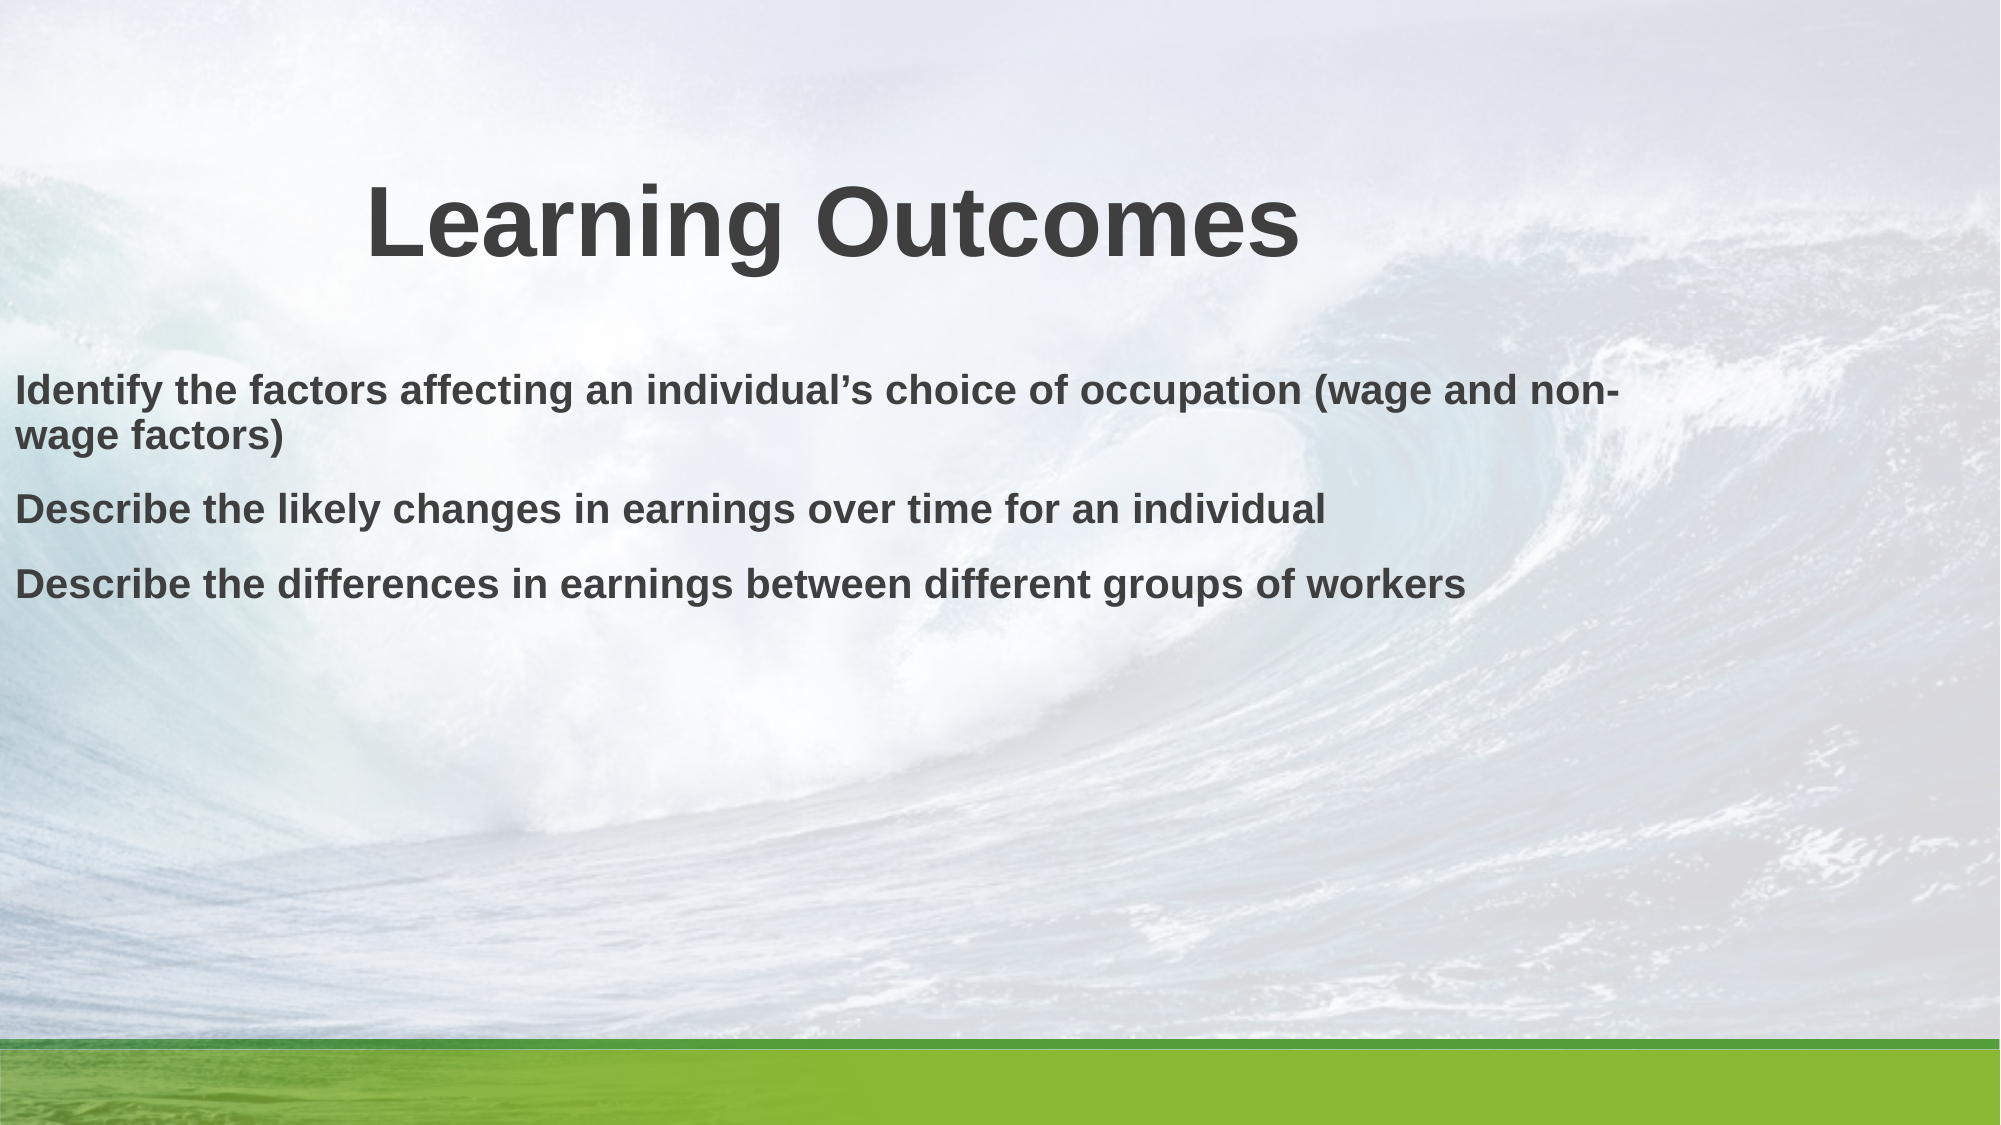

Learning Outcomes
Identify the factors affecting an individual’s choice of occupation (wage and non-wage factors)
Describe the likely changes in earnings over time for an individual
Describe the differences in earnings between different groups of workers